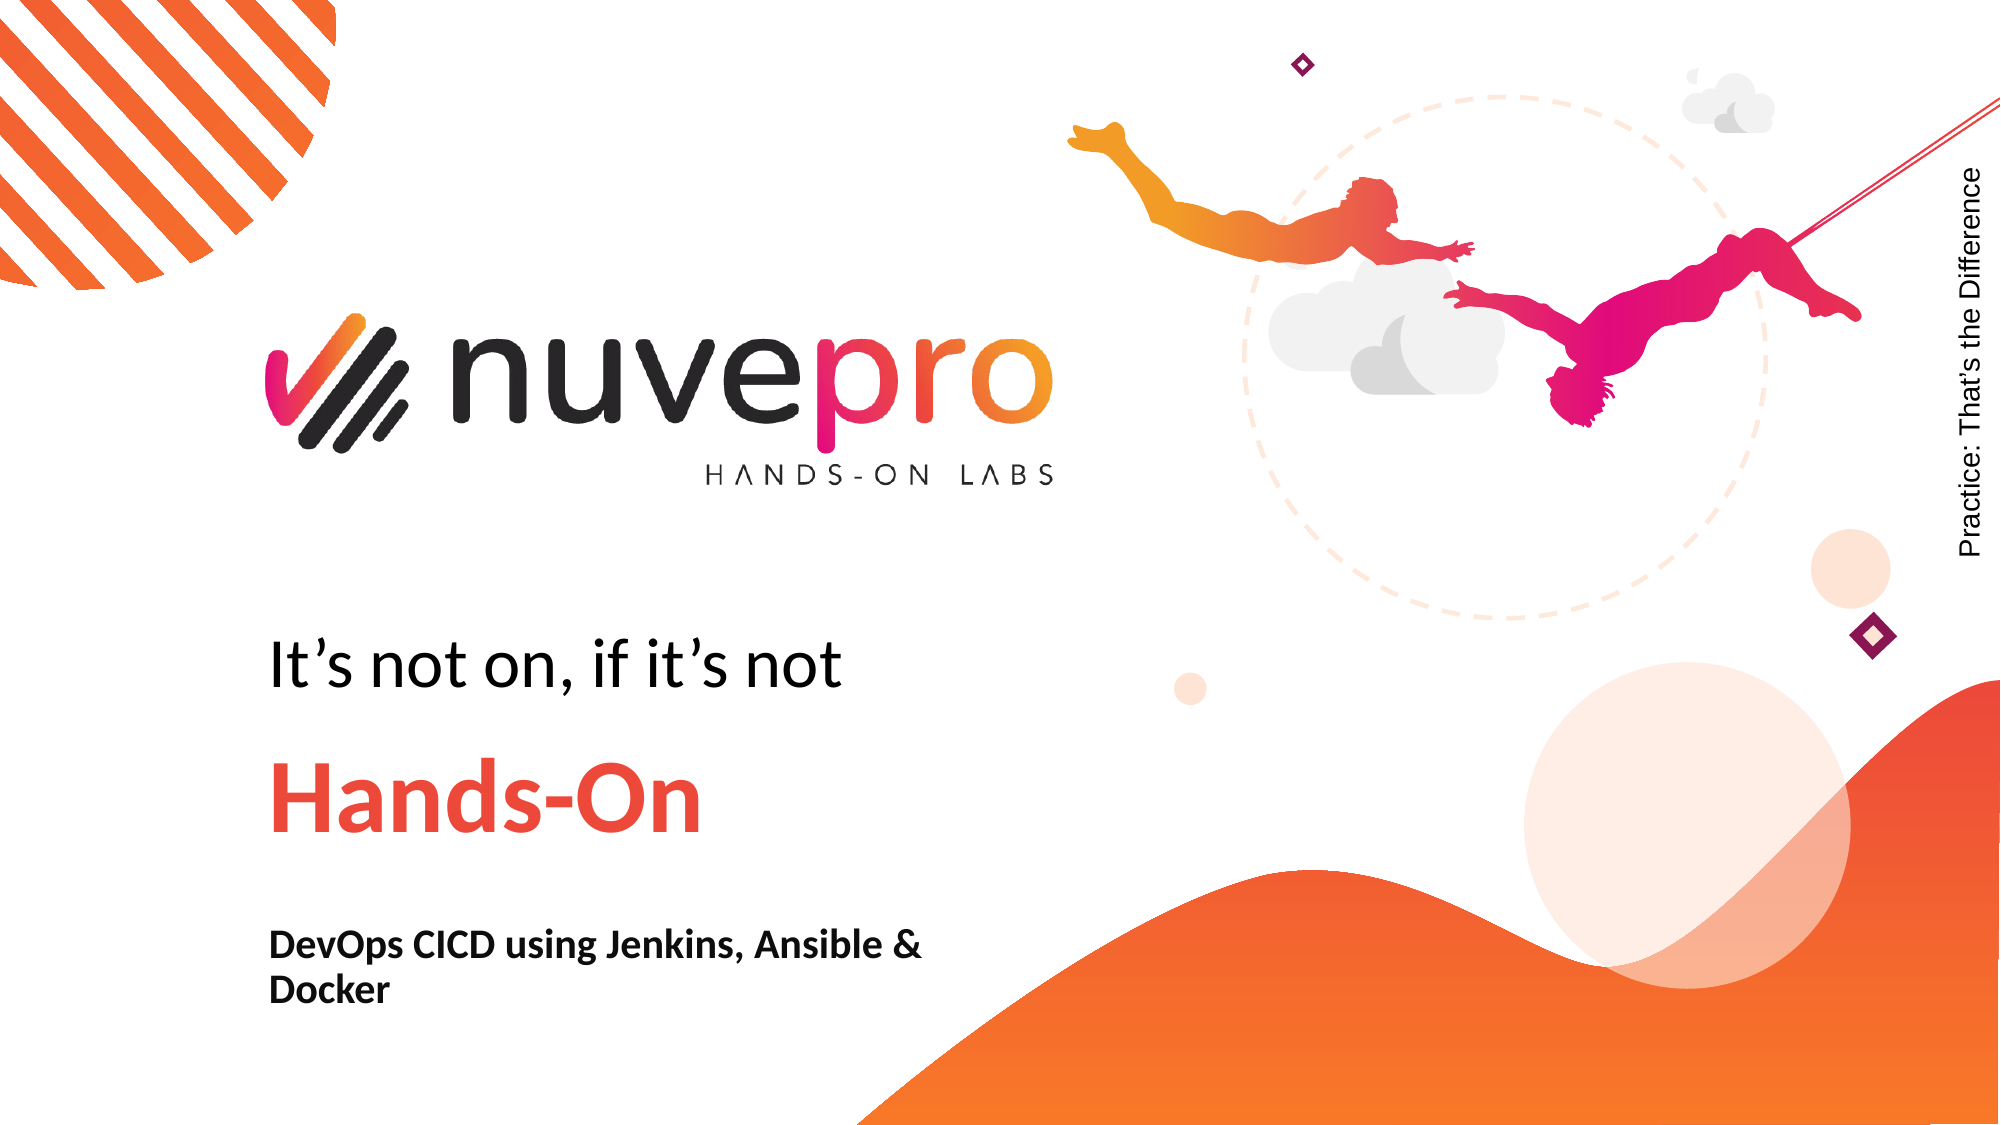

# It’s not on, if it’s not Hands-On
DevOps CICD using Jenkins, Ansible & Docker